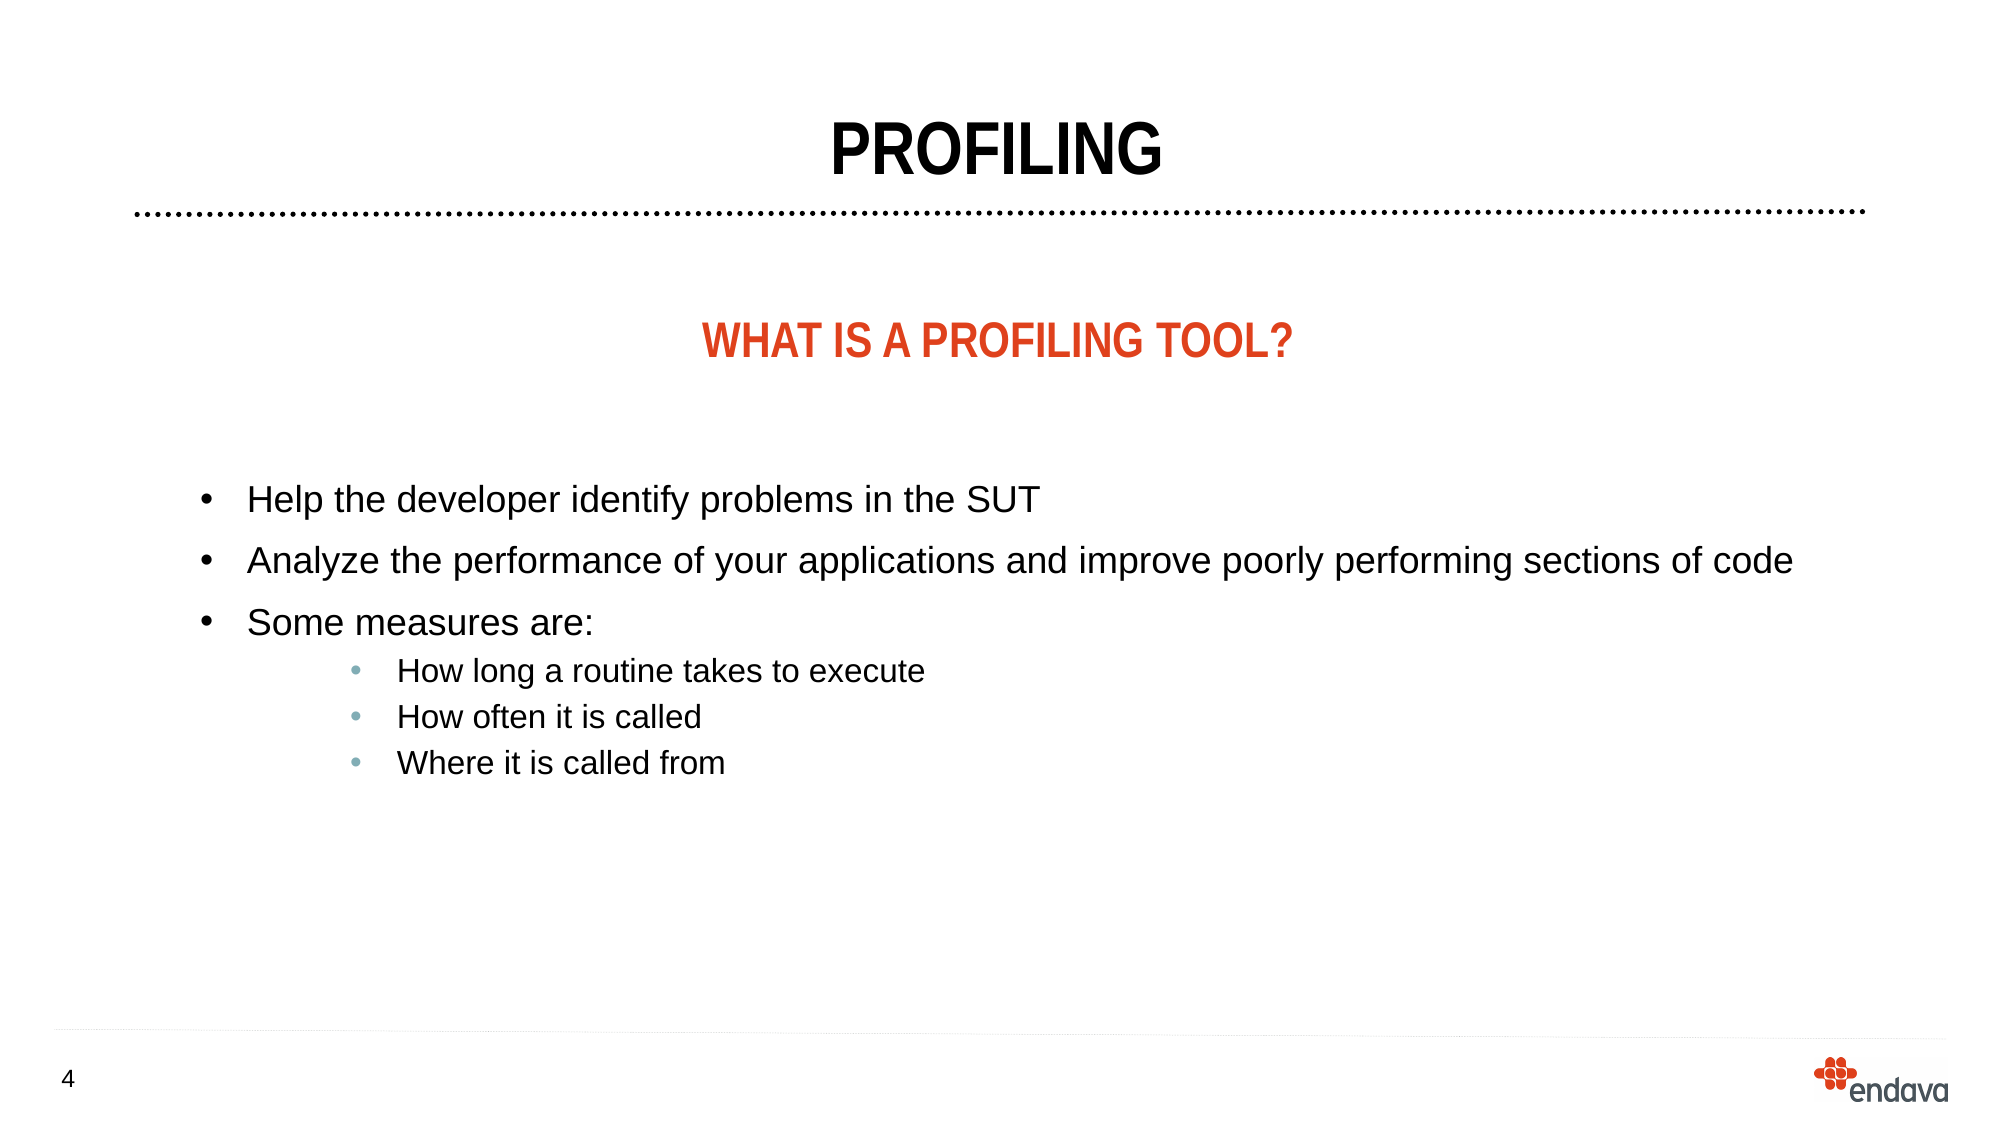

# Profiling
What is a profiling tool?
Help the developer identify problems in the SUT
Analyze the performance of your applications and improve poorly performing sections of code
Some measures are:
How long a routine takes to execute
How often it is called
Where it is called from